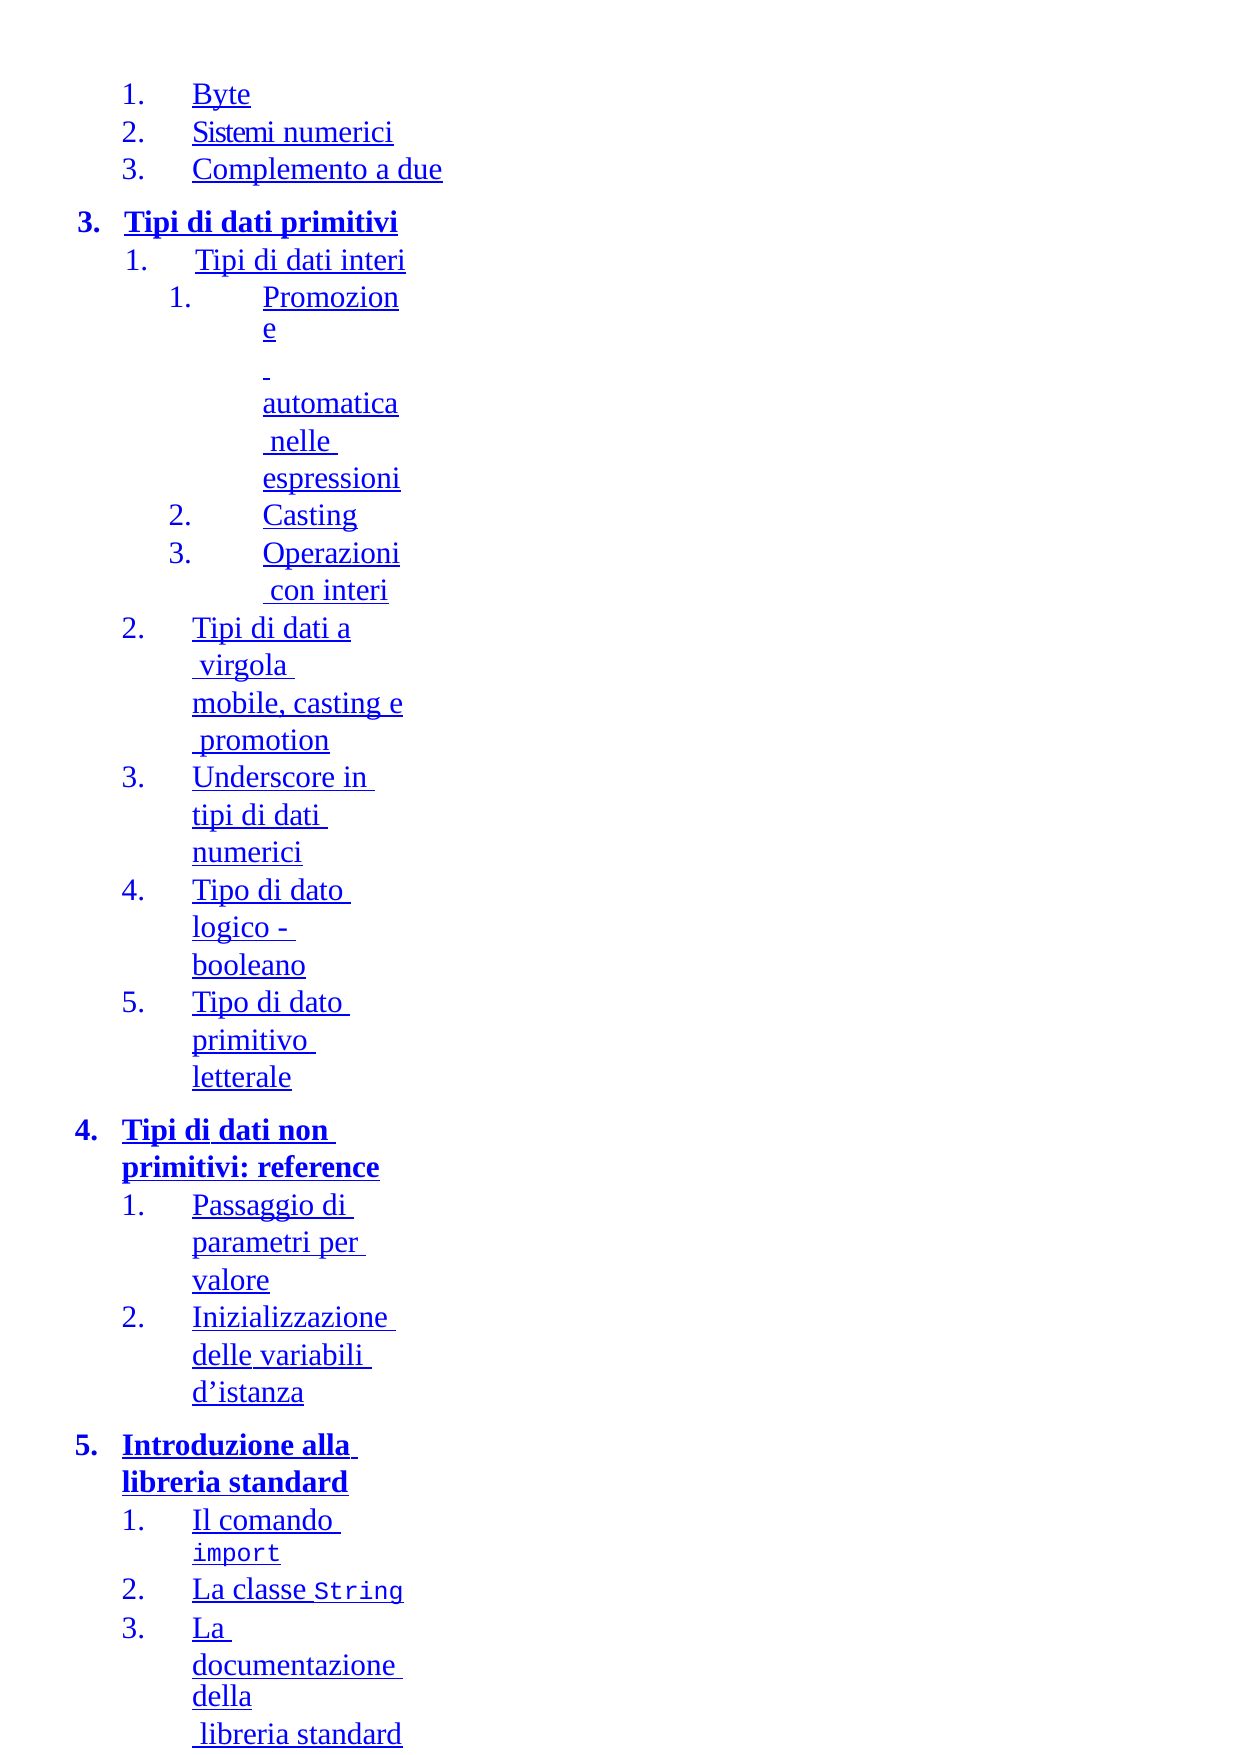

Byte
Sistemi numerici
Complemento a due
Tipi di dati primitivi
Tipi di dati interi
Promozione automatica nelle espressioni
Casting
Operazioni con interi
Tipi di dati a virgola mobile, casting e promotion
Underscore in tipi di dati numerici
Tipo di dato logico - booleano
Tipo di dato primitivo letterale
Tipi di dati non primitivi: reference
Passaggio di parametri per valore
Inizializzazione delle variabili d’istanza
Introduzione alla libreria standard
Il comando import
La classe String
La documentazione della libreria standard di Java
Lo strumento javadoc
Gli array in Java
Dichiarazione
Creazione
Inizializzazione
Array Multidimensionali
String args[]
Riepilogo

Capitolo 4 - Operatori e Gestione del flusso di esecuzione
Operatori di base
Operatore d’assegnazione
Operatori aritmetici
Operatori (unari) di pre e post-incremento (e decremento)
Operatori bitwise
Operatori relazionali o di confronto
Operatori logico - booleani
Concatenazione di stringhe con +
Priorità degli operatori